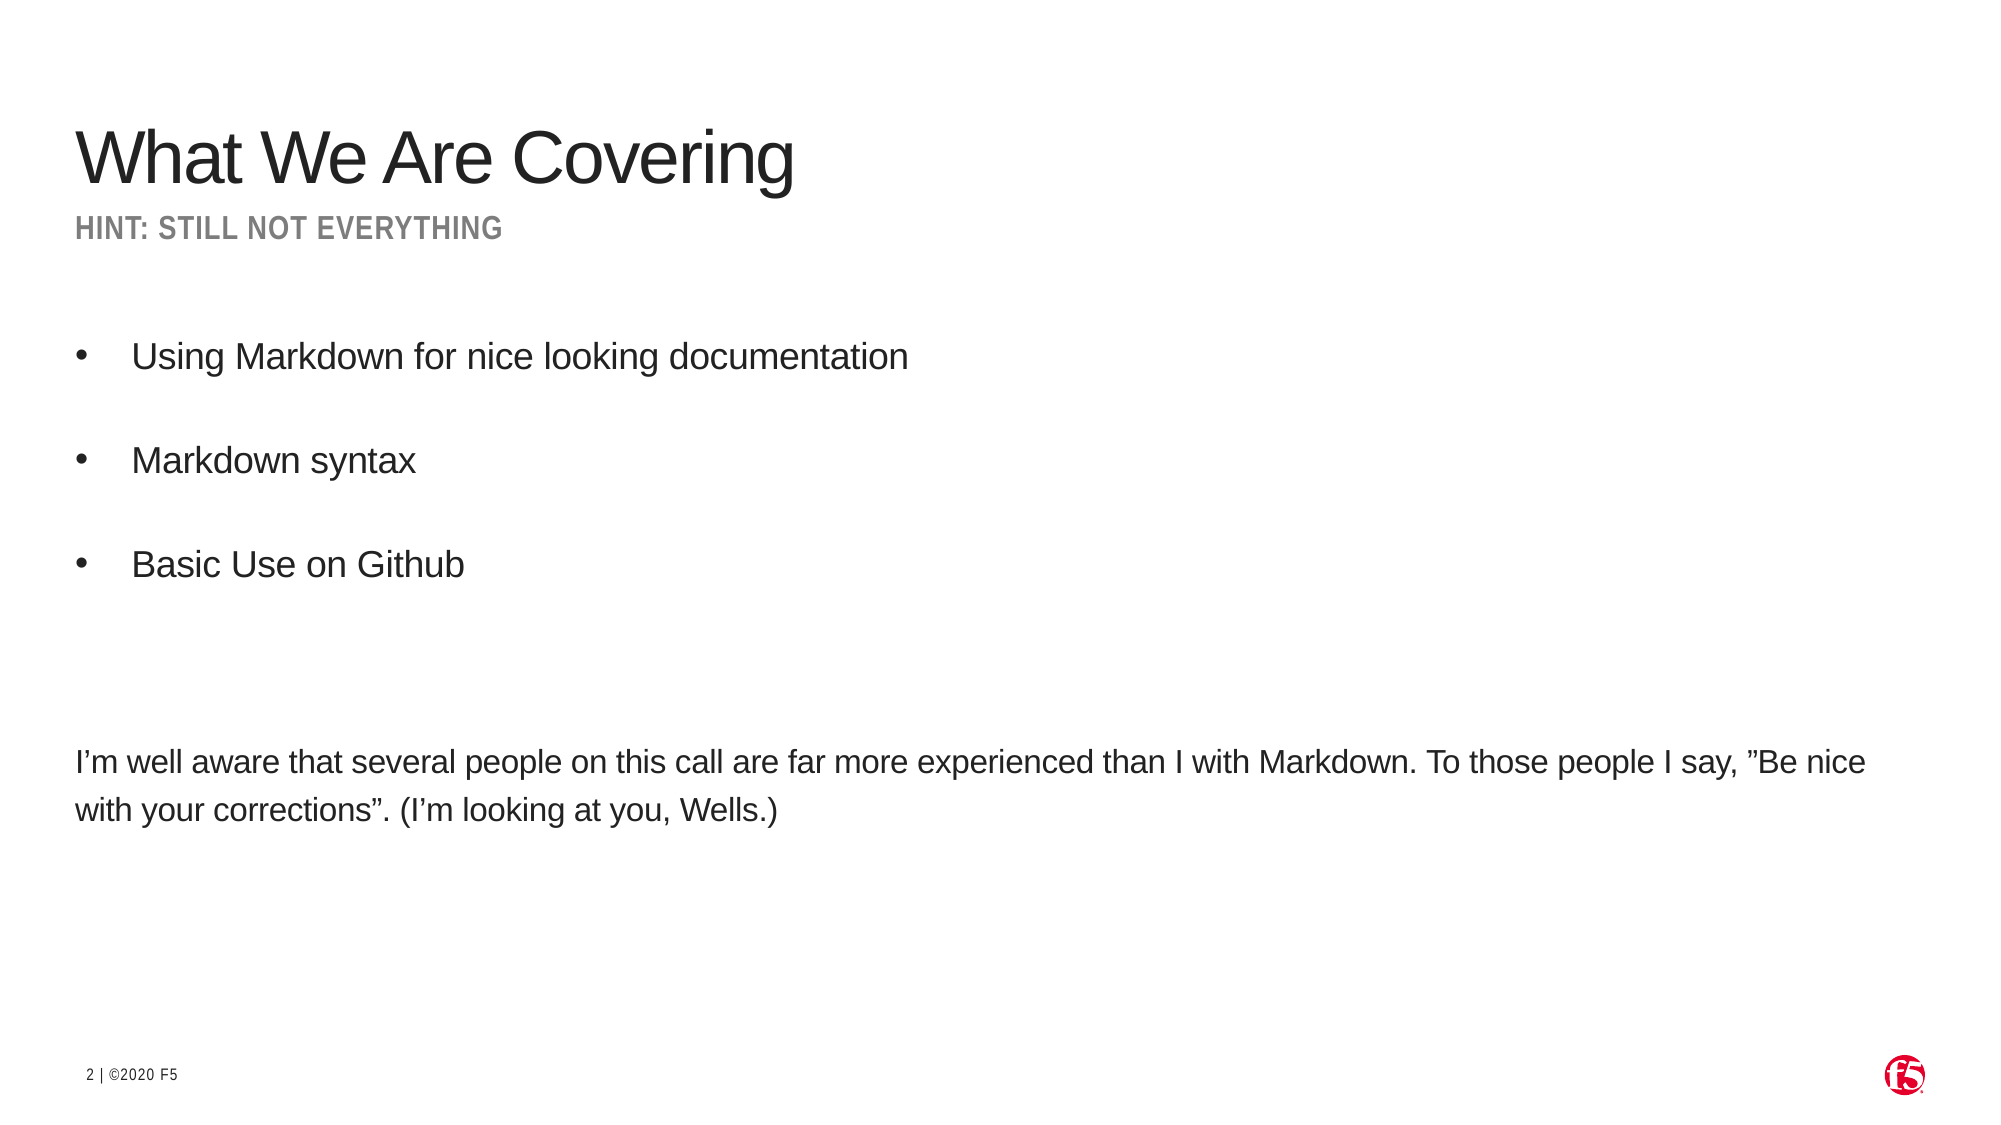

# What We Are Covering
Hint: still not everything
Using Markdown for nice looking documentation
Markdown syntax
Basic Use on Github

I’m well aware that several people on this call are far more experienced than I with Markdown. To those people I say, ”Be nice with your corrections”. (I’m looking at you, Wells.)